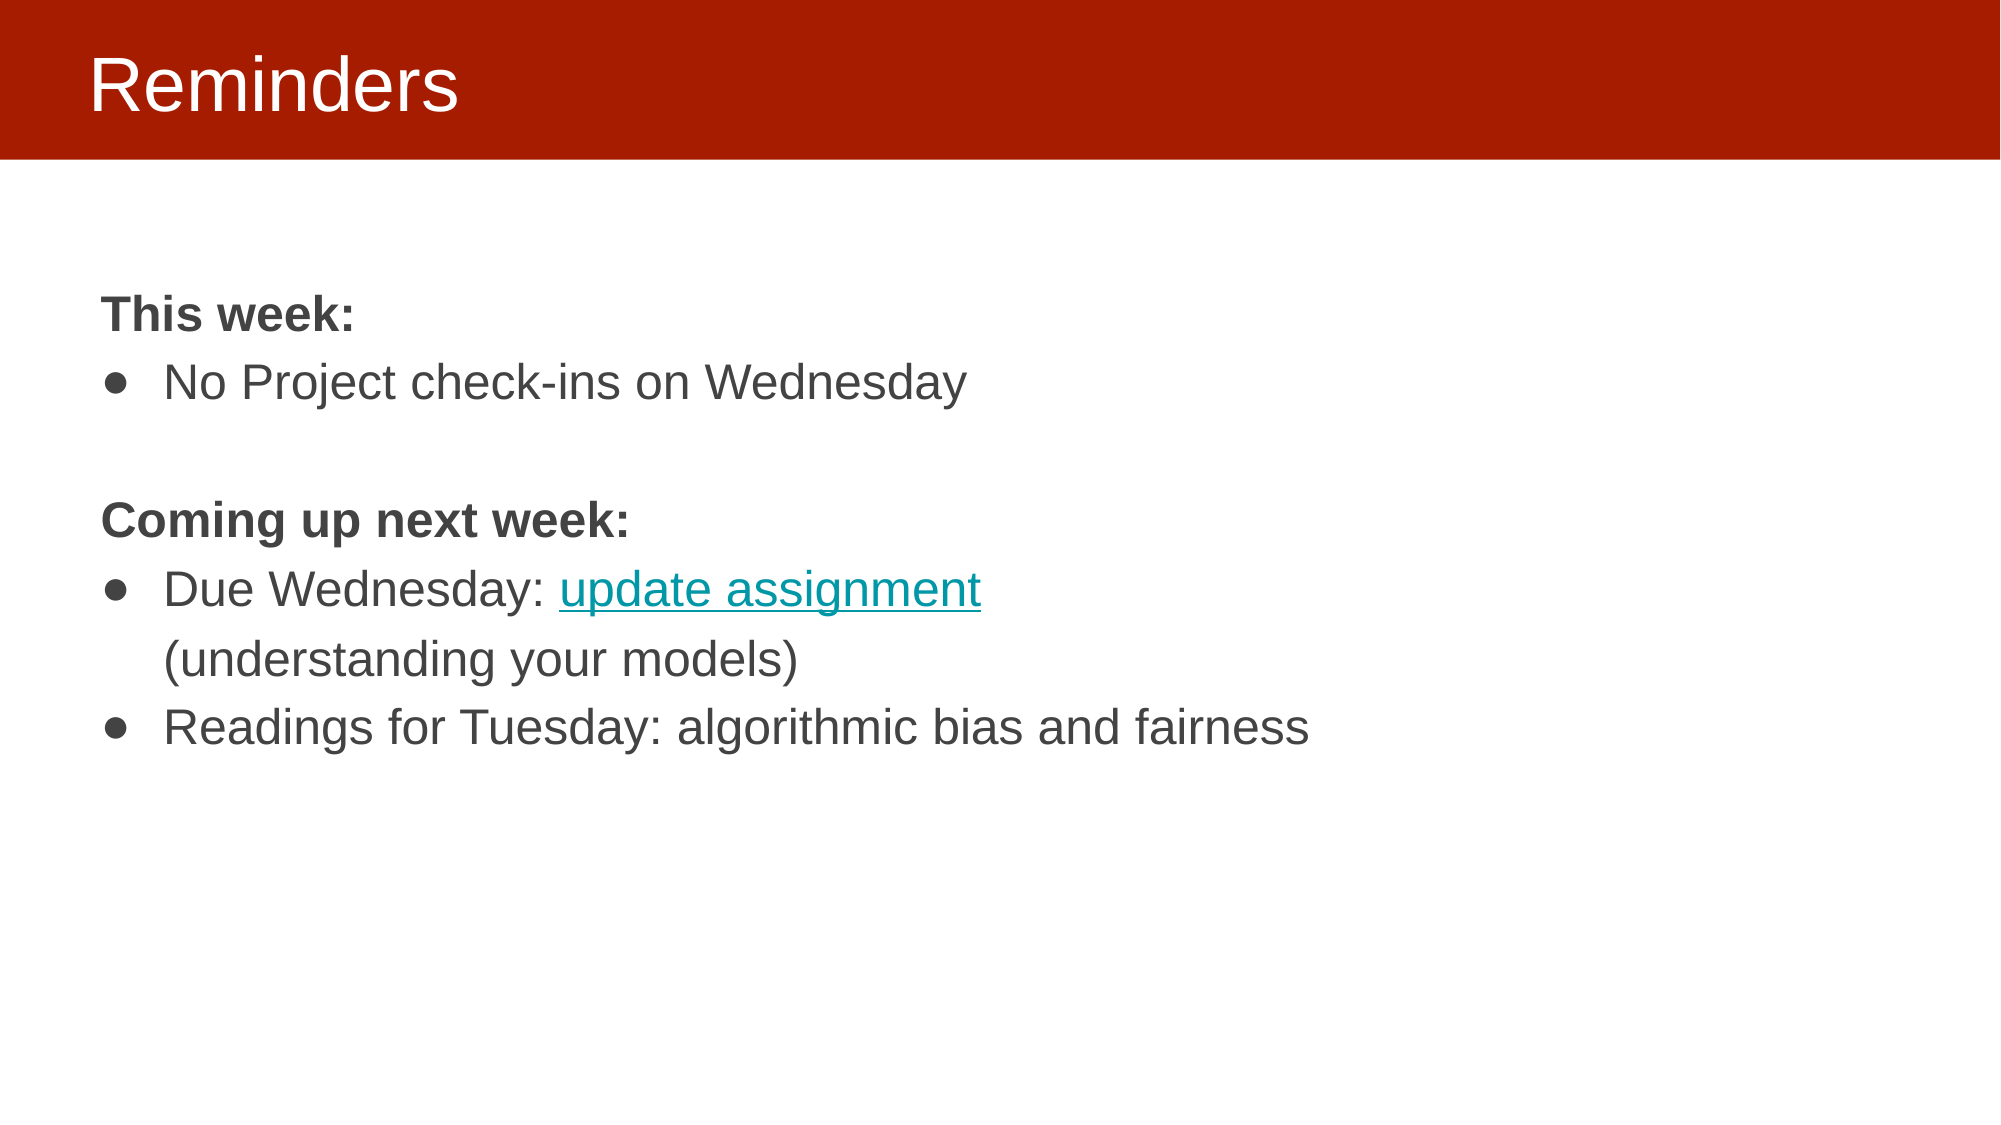

# Reminders
This week:
No Project check-ins on Wednesday

Coming up next week:
Due Wednesday: update assignment
(understanding your models)
Readings for Tuesday: algorithmic bias and fairness